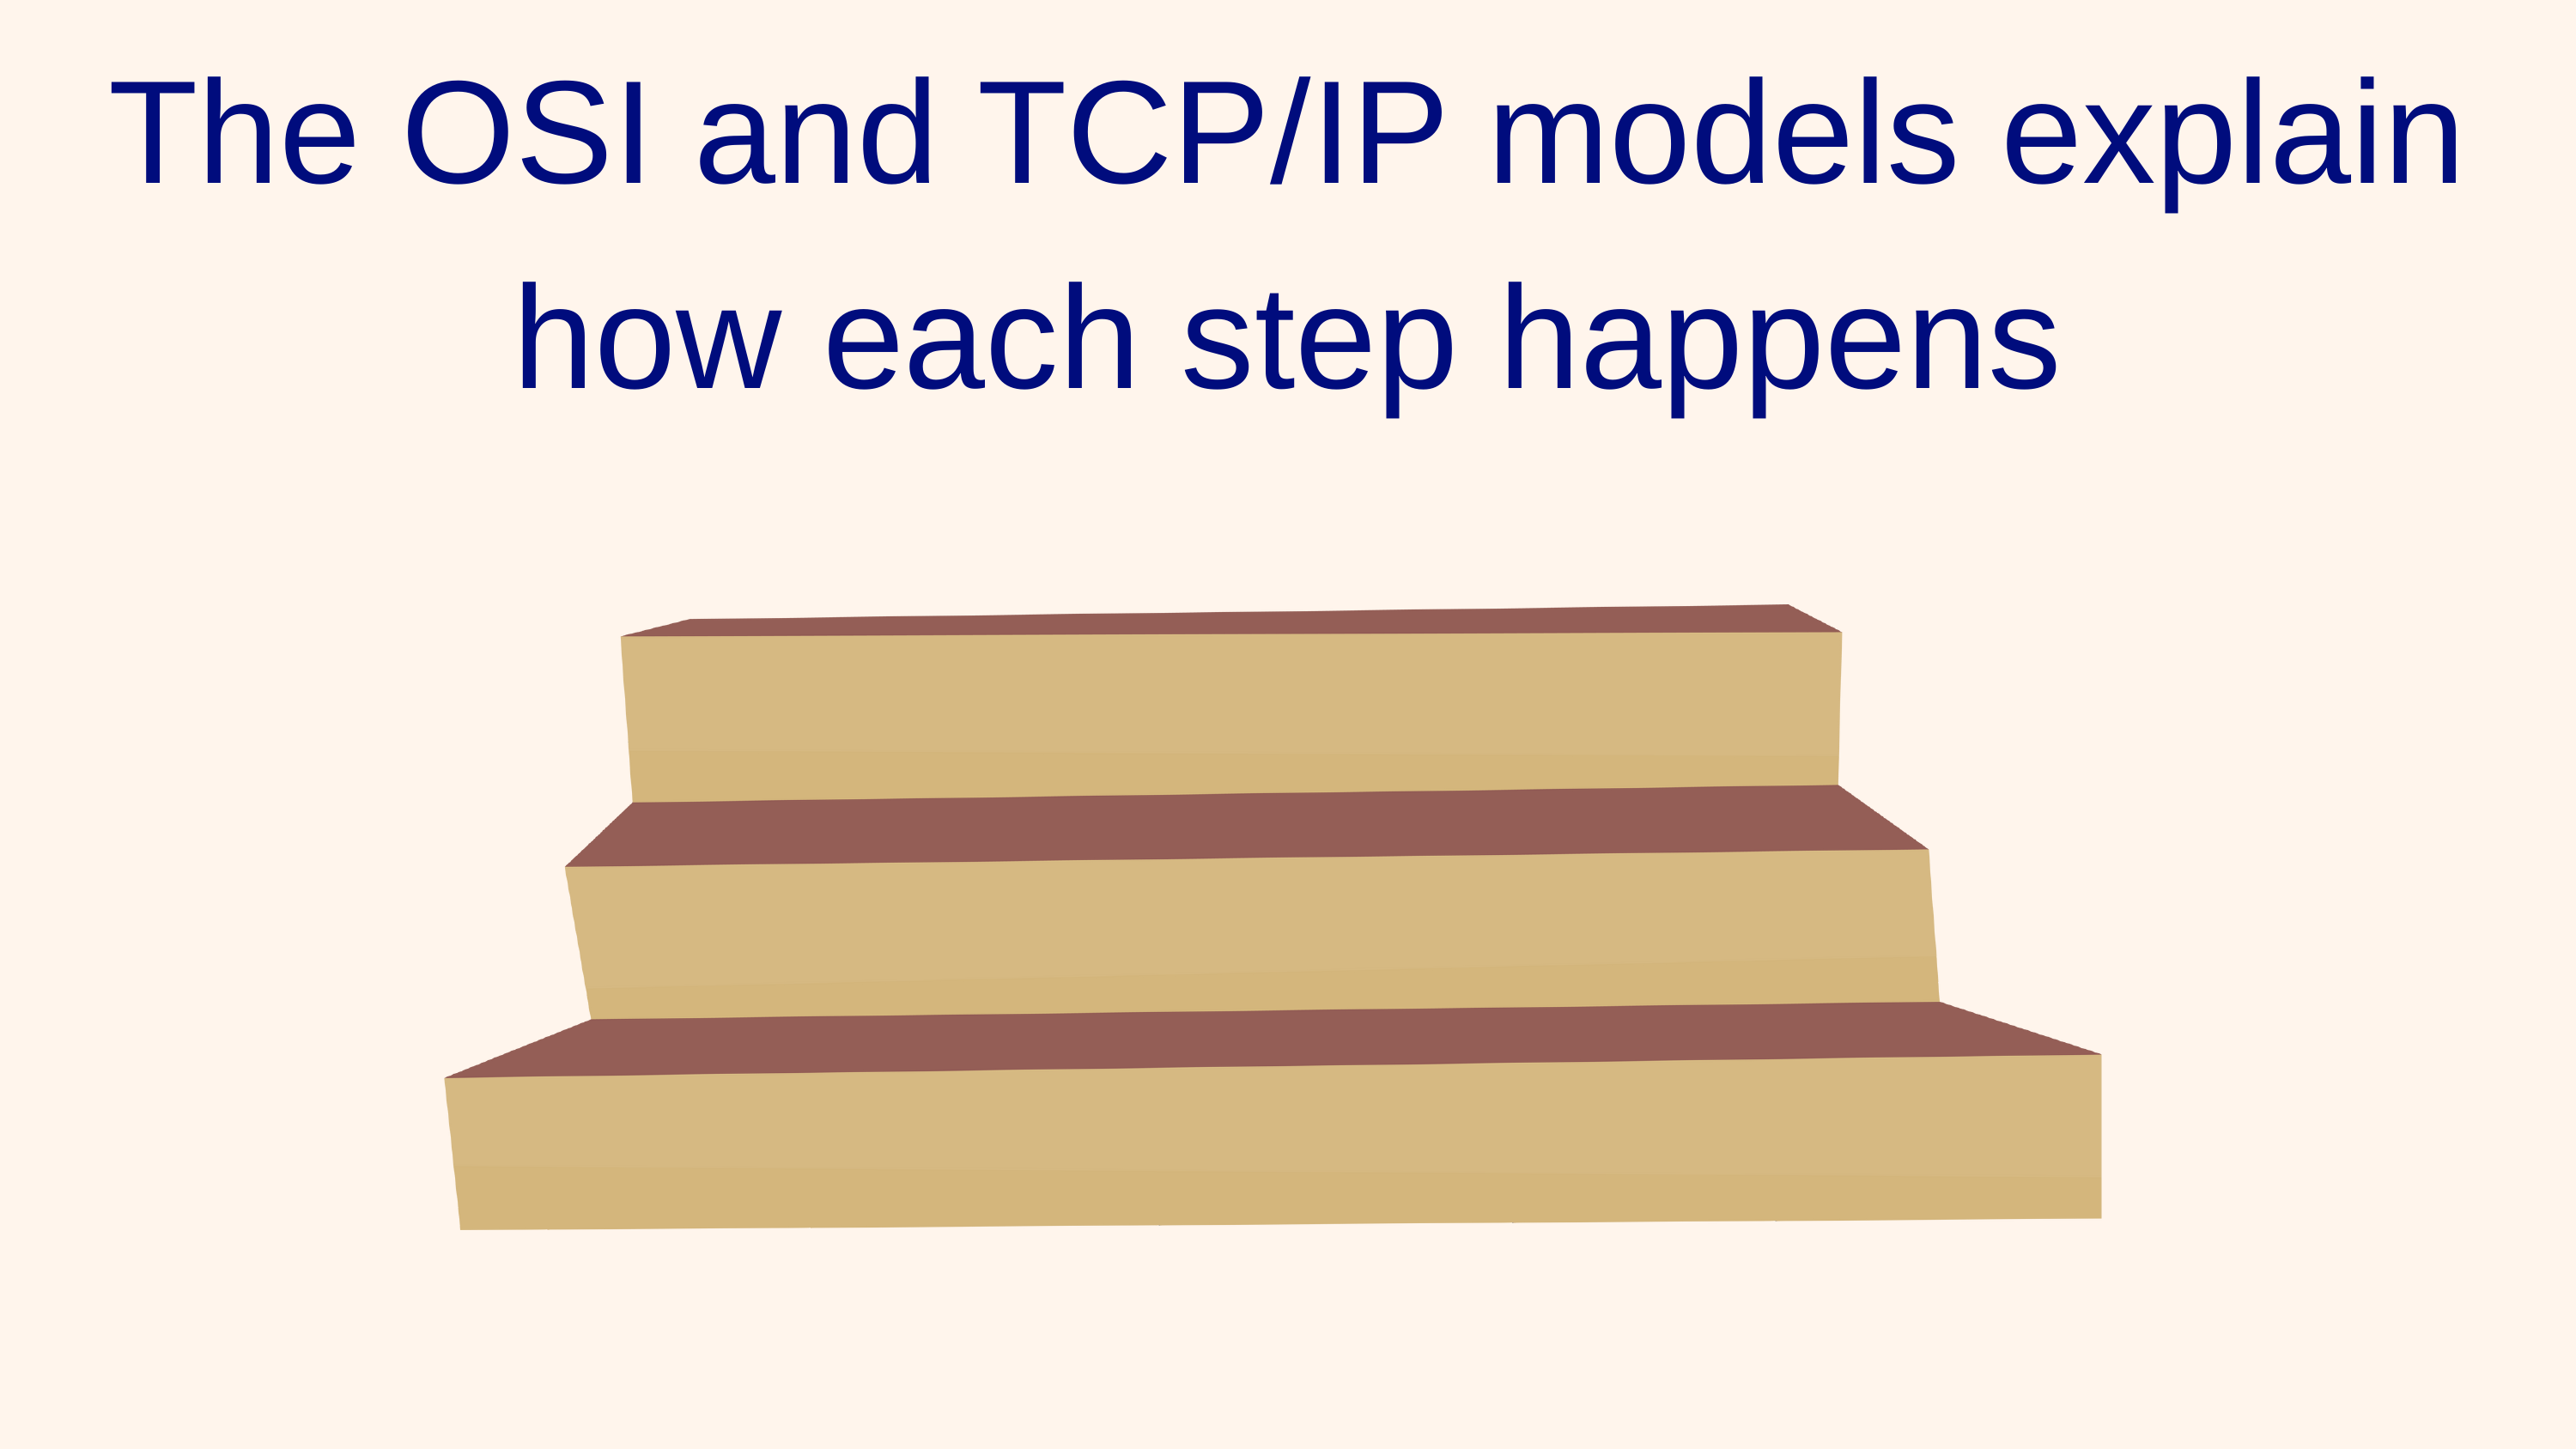

The OSI and TCP/IP models explain how each step happens